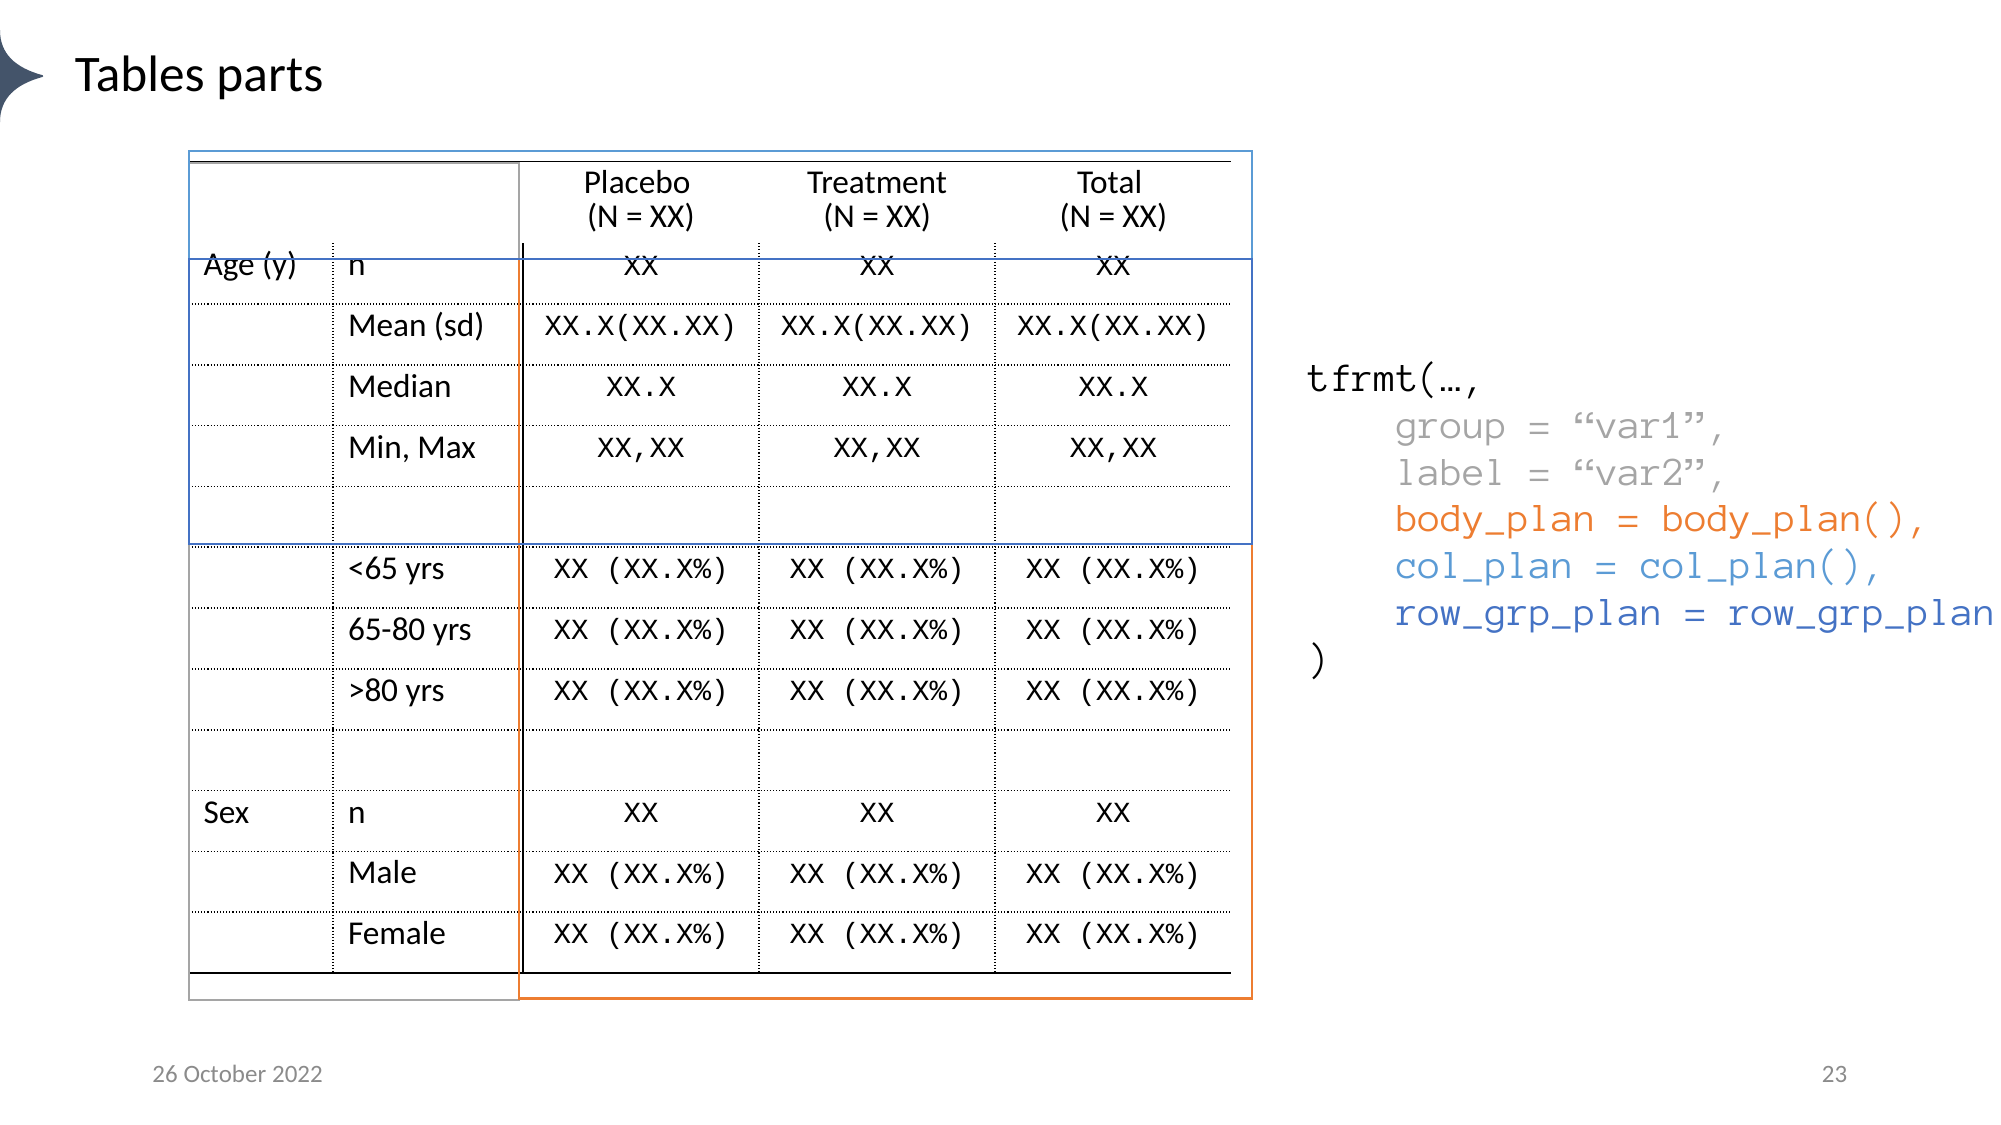

# Tables parts

|  |  | Placebo (N = XX) | Treatment (N = XX) | Total (N = XX) |
| --- | --- | --- | --- | --- |
| Age (y) | n | XX | XX | XX |
|  | Mean (sd) | XX.X(XX.XX) | XX.X(XX.XX) | XX.X(XX.XX) |
|  | Median | XX.X | XX.X | XX.X |
|  | Min, Max | XX,XX | XX,XX | XX,XX |
|  |  |  |  |  |
|  | <65 yrs | XX (XX.X%) | XX (XX.X%) | XX (XX.X%) |
|  | 65-80 yrs | XX (XX.X%) | XX (XX.X%) | XX (XX.X%) |
|  | >80 yrs | XX (XX.X%) | XX (XX.X%) | XX (XX.X%) |
|  |  |  |  |  |
| Sex | n | XX | XX | XX |
|  | Male | XX (XX.X%) | XX (XX.X%) | XX (XX.X%) |
|  | Female | XX (XX.X%) | XX (XX.X%) | XX (XX.X%) |

tfrmt(…,
    group = “var1”,
    label = “var2”,
    body_plan = body_plan(),
    col_plan = col_plan(),
    row_grp_plan = row_grp_plan()
)

26 October 2022
23